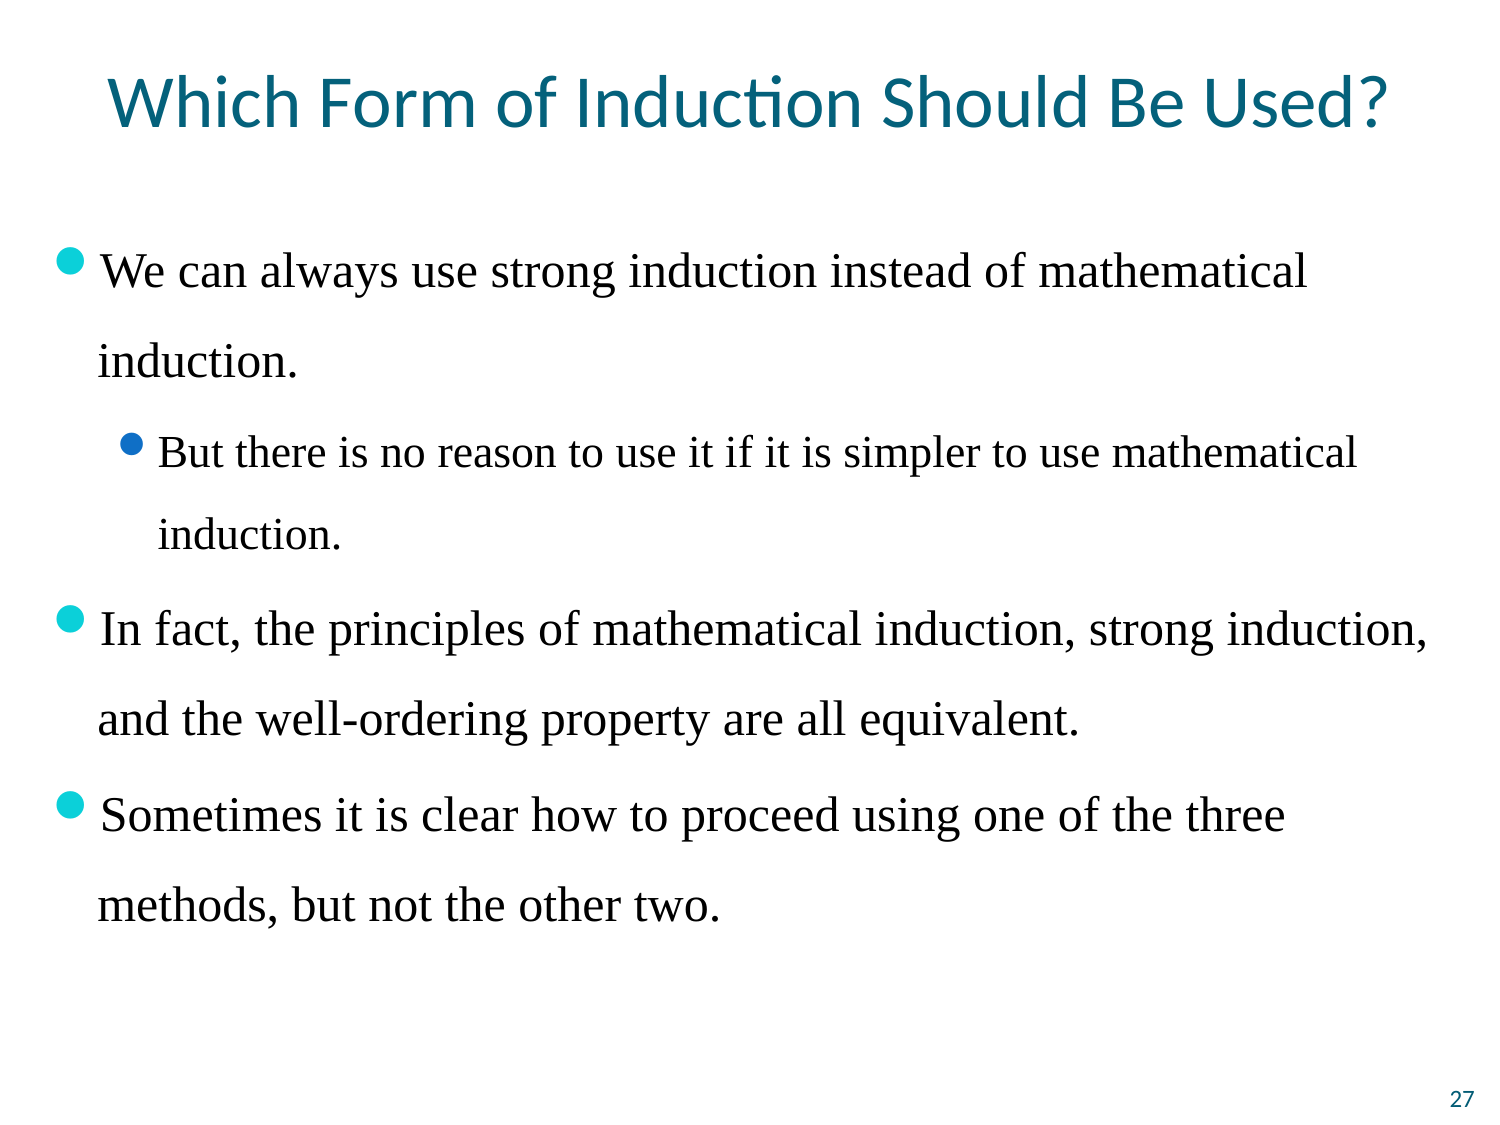

# Which Form of Induction Should Be Used?
We can always use strong induction instead of mathematical induction.
But there is no reason to use it if it is simpler to use mathematical induction.
In fact, the principles of mathematical induction, strong induction, and the well-ordering property are all equivalent.
Sometimes it is clear how to proceed using one of the three methods, but not the other two.
27